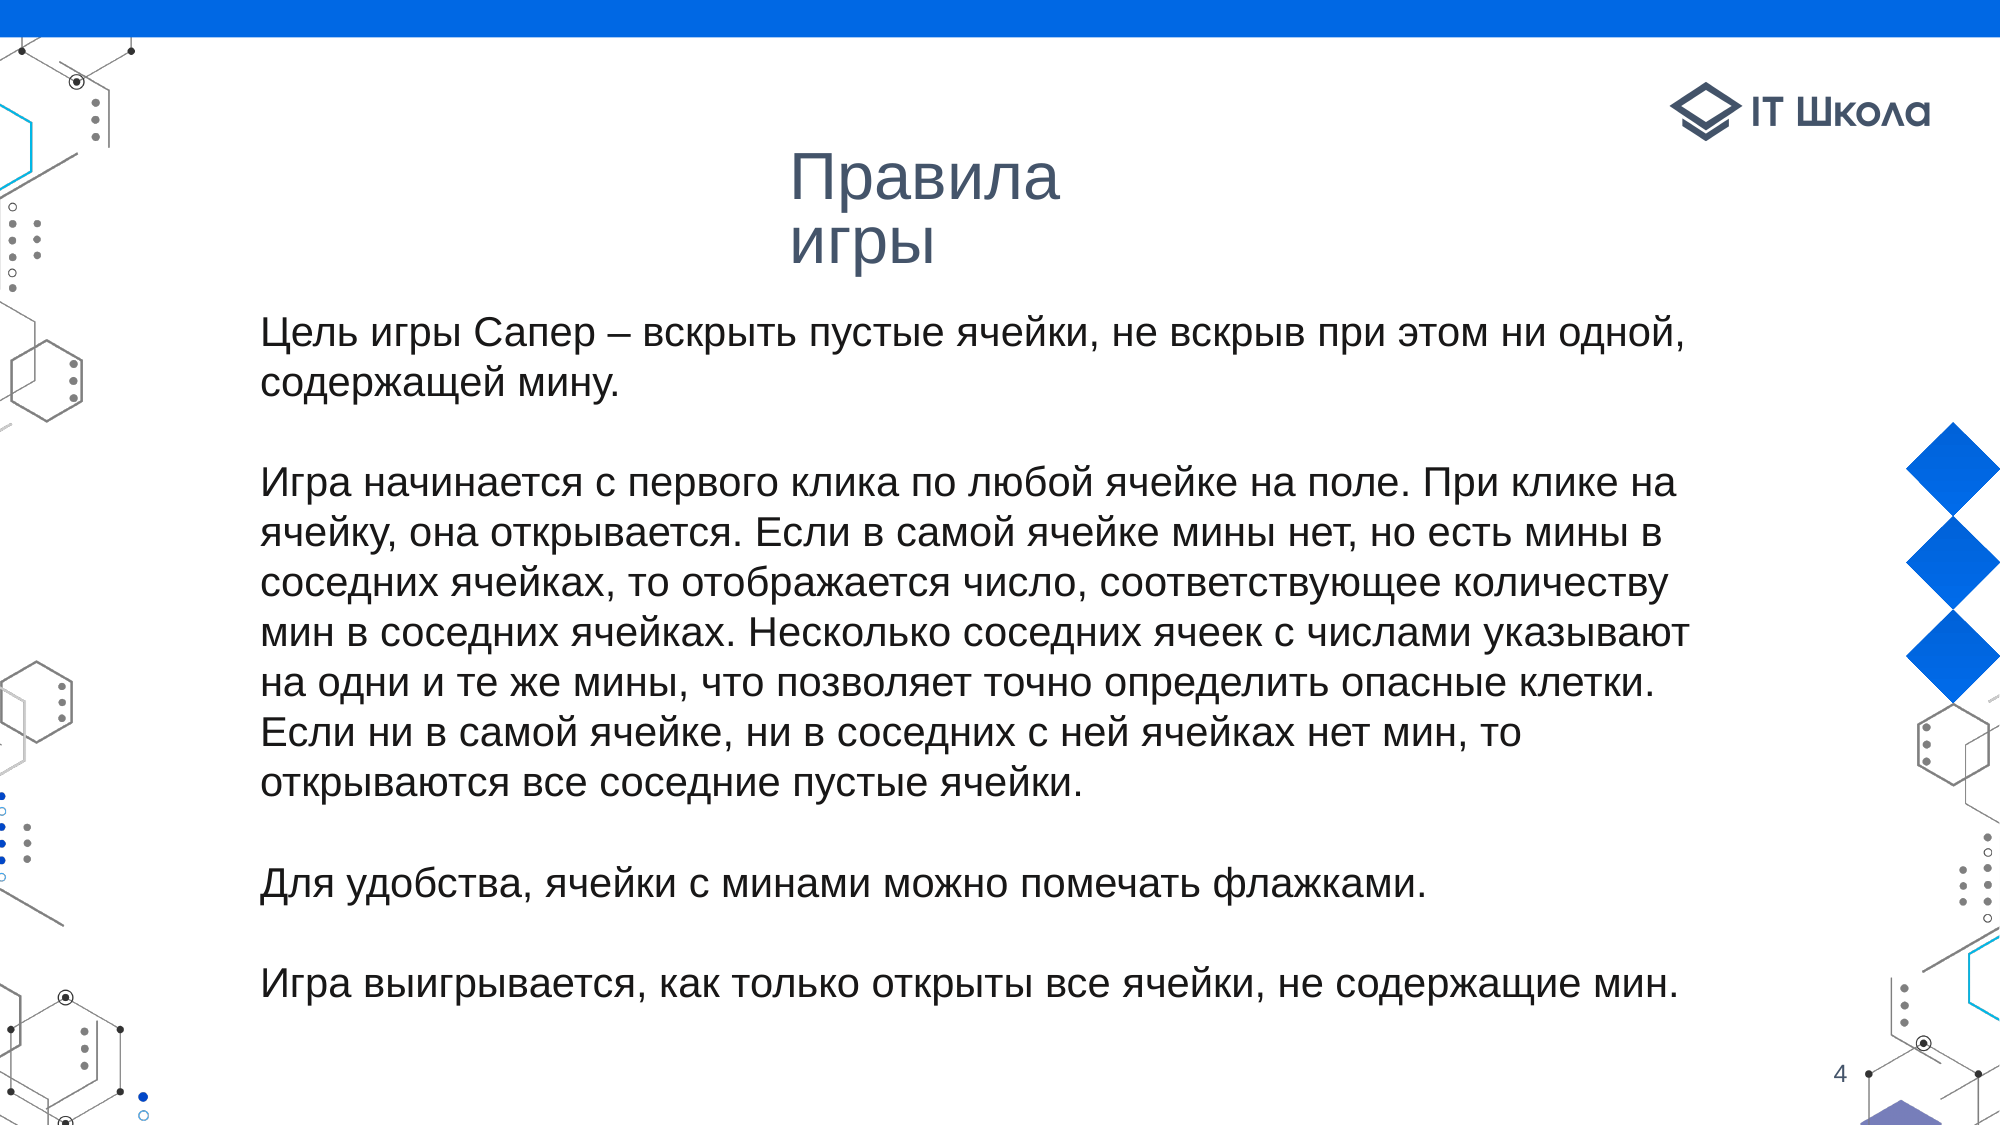

# Правила игры
Цель игры Сапер – вскрыть пустые ячейки, не вскрыв при этом ни одной, содержащей мину.

Игра начинается с первого клика по любой ячейке на поле. При клике на ячейку, она открывается. Если в самой ячейке мины нет, но есть мины в соседних ячейках, то отображается число, соответствующее количеству мин в соседних ячейках. Несколько соседних ячеек с числами указывают на одни и те же мины, что позволяет точно определить опасные клетки. Если ни в самой ячейке, ни в соседних с ней ячейках нет мин, то открываются все соседние пустые ячейки.

Для удобства, ячейки с минами можно помечать флажками.

Игра выигрывается, как только открыты все ячейки, не содержащие мин.
4